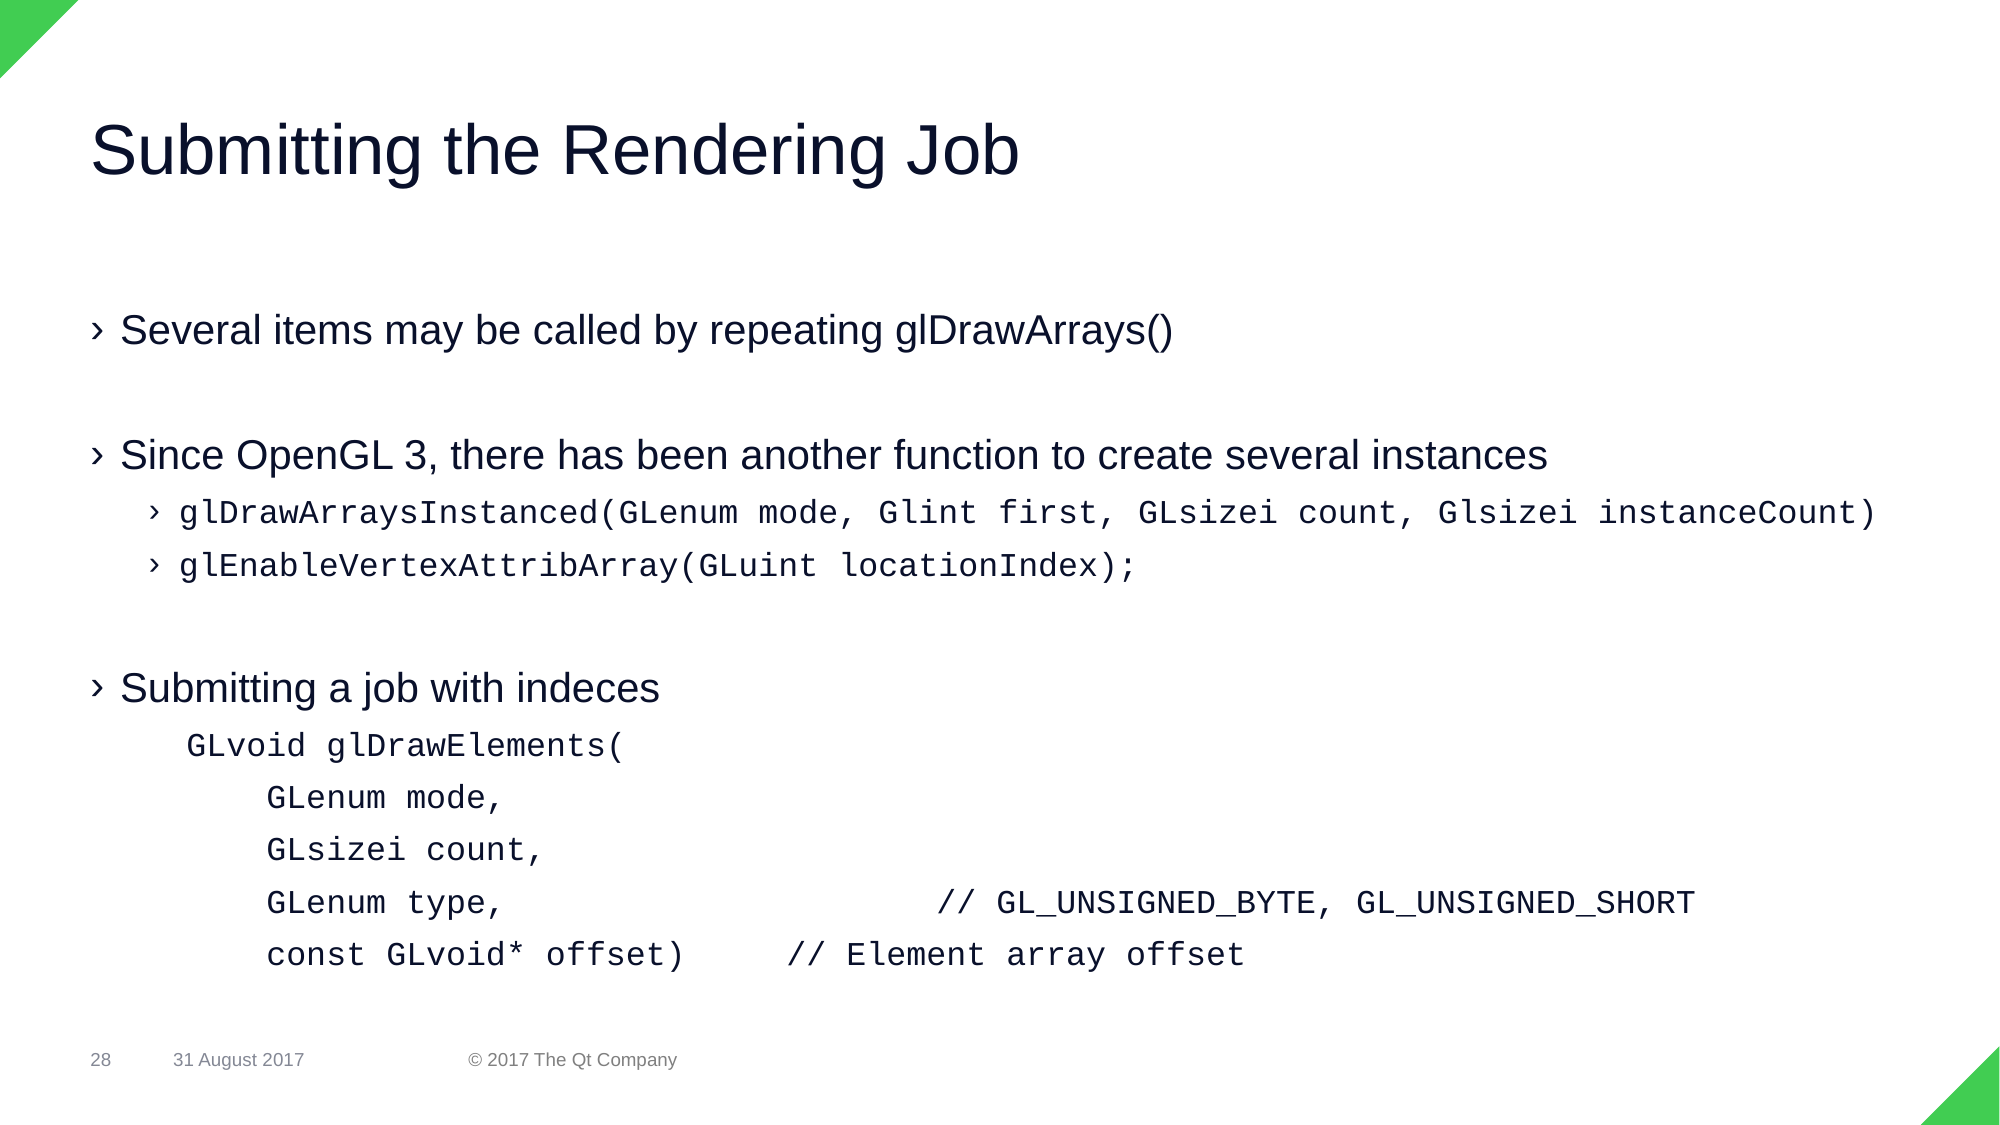

# Submitting the Rendering Job
Several items may be called by repeating glDrawArrays()

Since OpenGL 3, there has been another function to create several instances
glDrawArraysInstanced(GLenum mode, Glint first, GLsizei count, Glsizei instanceCount)
glEnableVertexAttribArray(GLuint locationIndex);

Submitting a job with indeces
GLvoid glDrawElements(
    GLenum mode,
    GLsizei count,
    GLenum type, 			// GL_UNSIGNED_BYTE, GL_UNSIGNED_SHORT
    const GLvoid* offset)	// Element array offset
28
31 August 2017
© 2017 The Qt Company